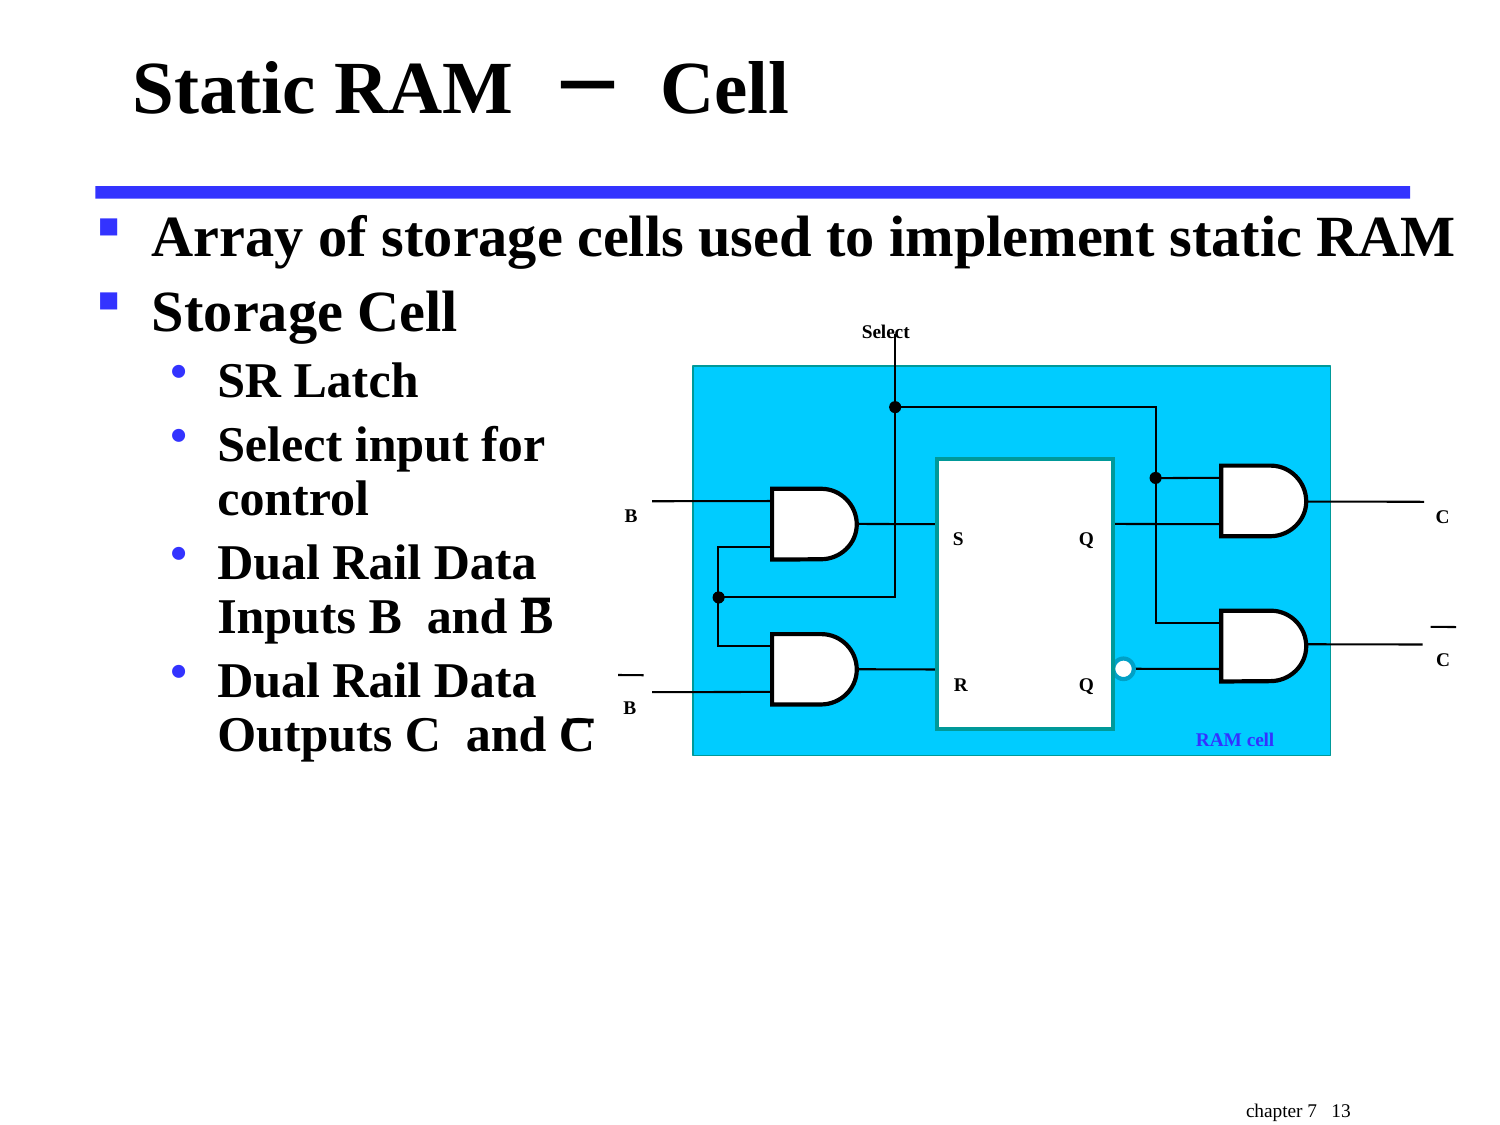

# Static RAM － Cell
Array of storage cells used to implement static RAM
Storage Cell
SR Latch
Select input for
control
Dual Rail Data
Inputs B  and B
Dual Rail Data
Outputs C  and C

Select

B
C

S
Q

C

R
Q

B

RAM cell

chapter 7   13